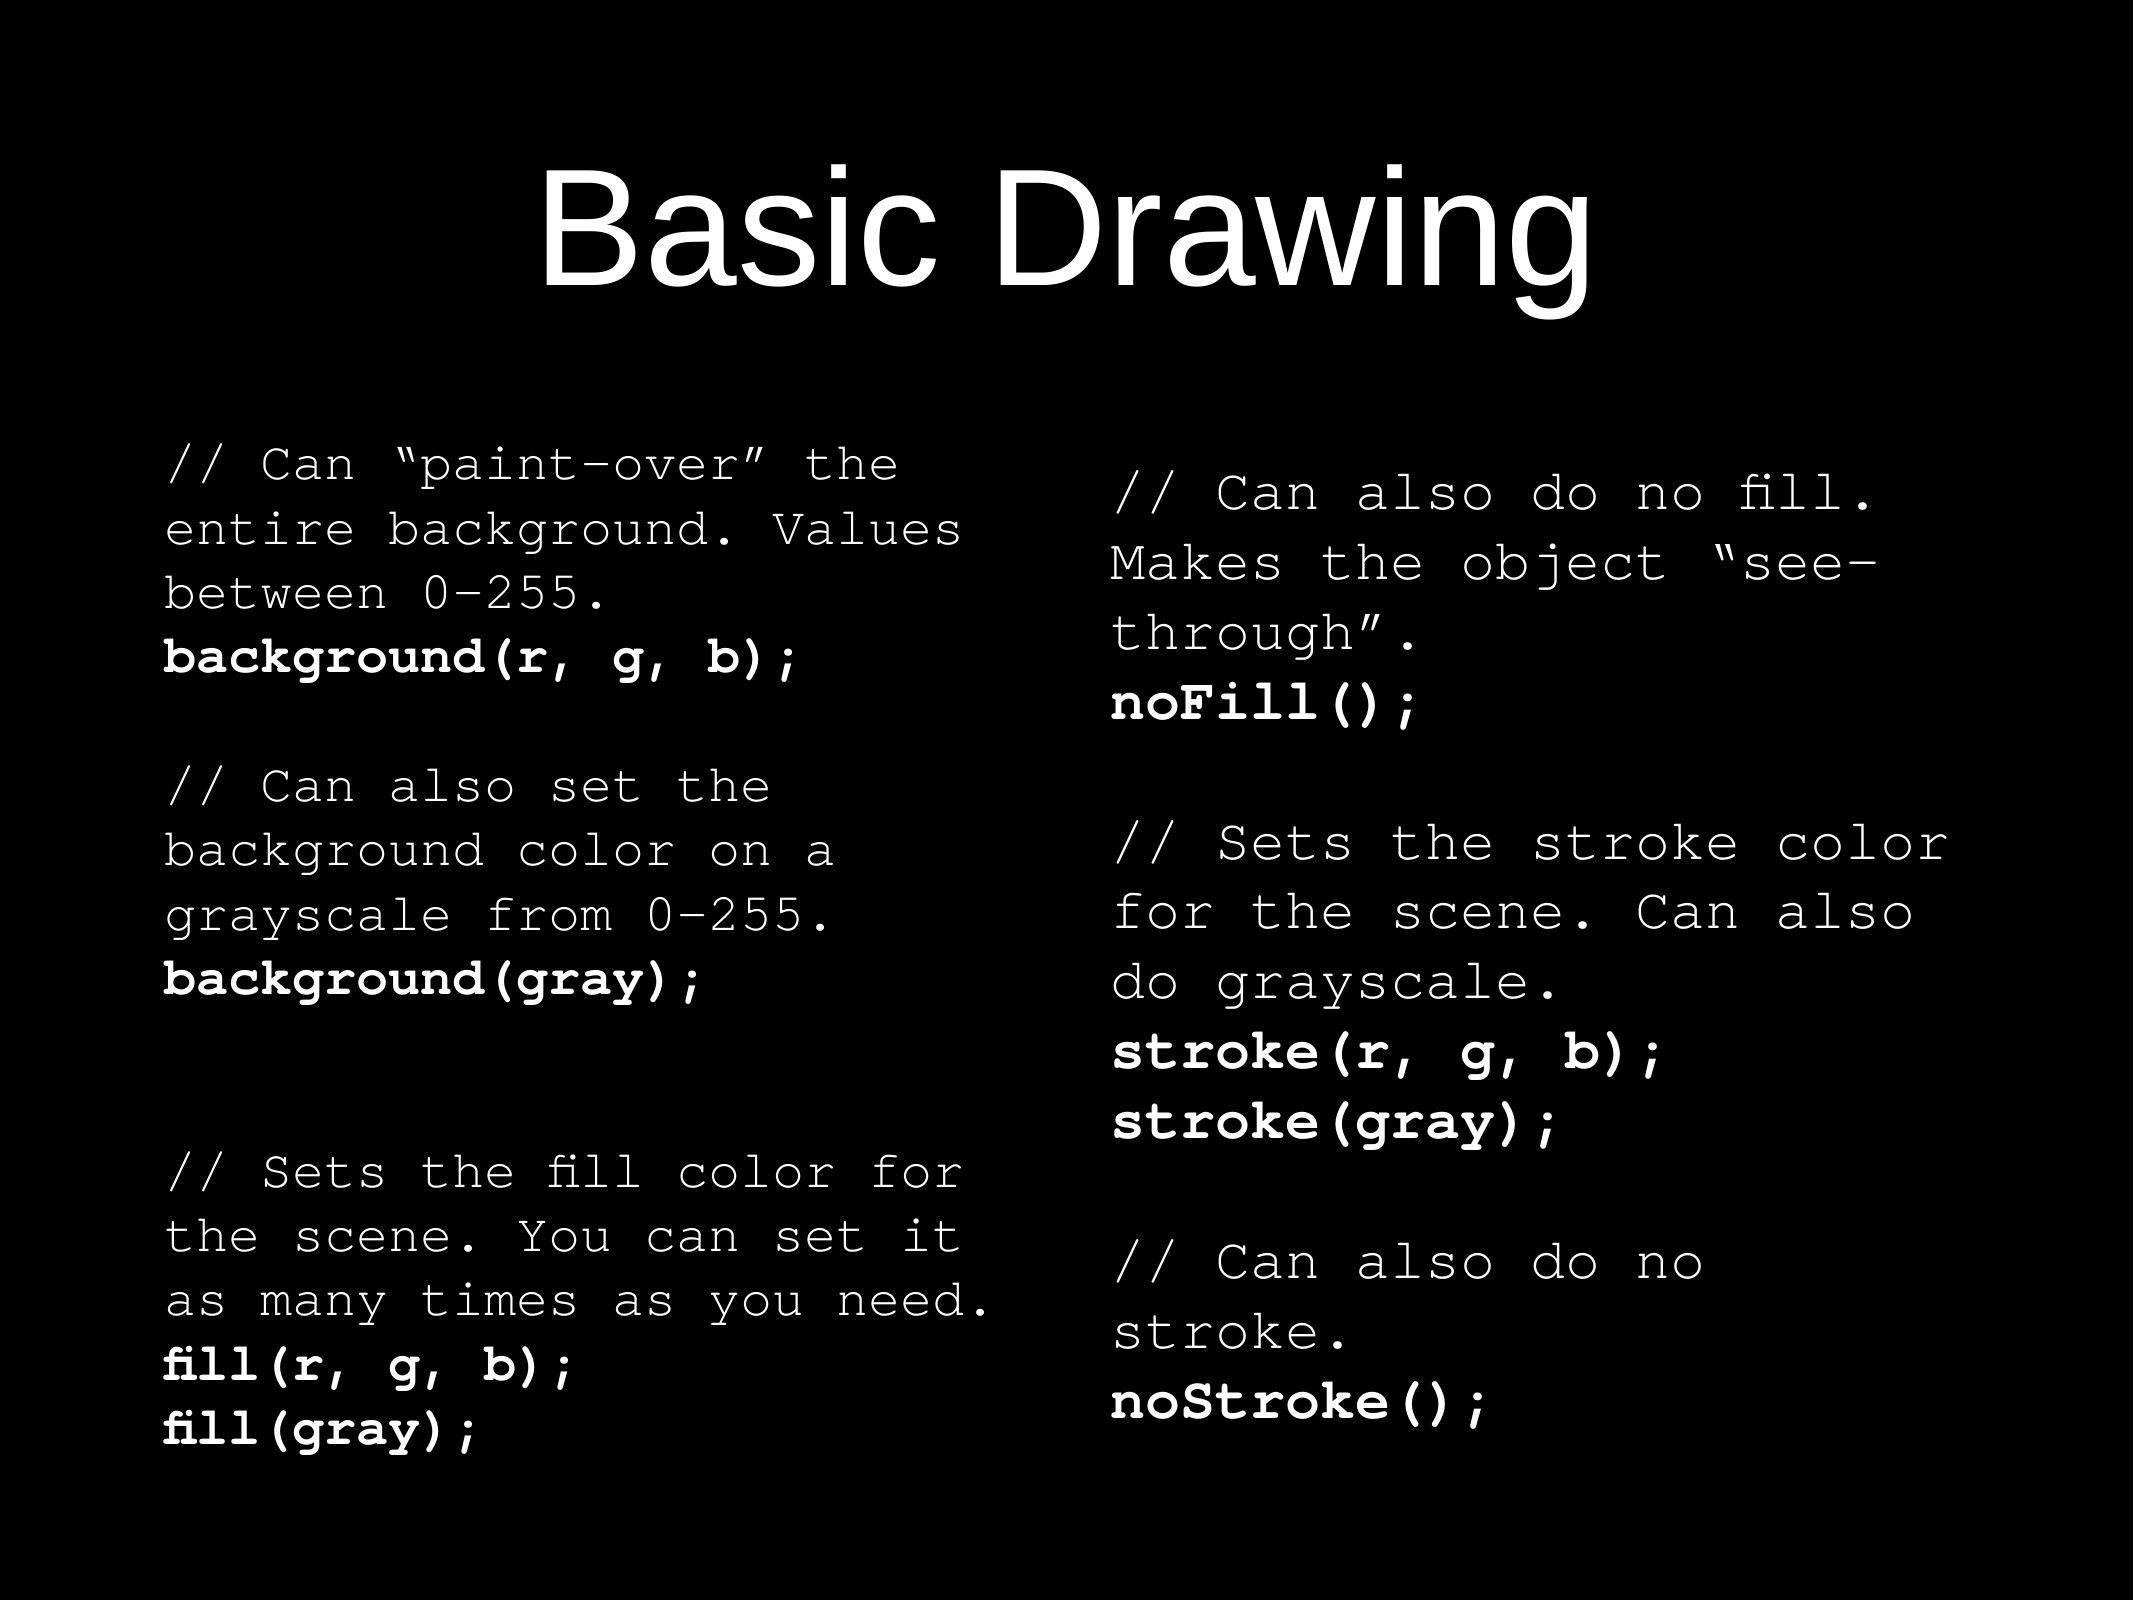

# Basic Drawing
// Can “paint-over” the entire background. Values between 0-255.
background(r, g, b);

// Can also set the background color on a grayscale from 0-255.
background(gray);

// Sets the fill color for the scene. You can set it as many times as you need.
fill(r, g, b);
fill(gray);
// Can also do no fill. Makes the object “see-through”.
noFill();

// Sets the stroke color for the scene. Can also do grayscale.
stroke(r, g, b);
stroke(gray);

// Can also do no stroke.
noStroke();